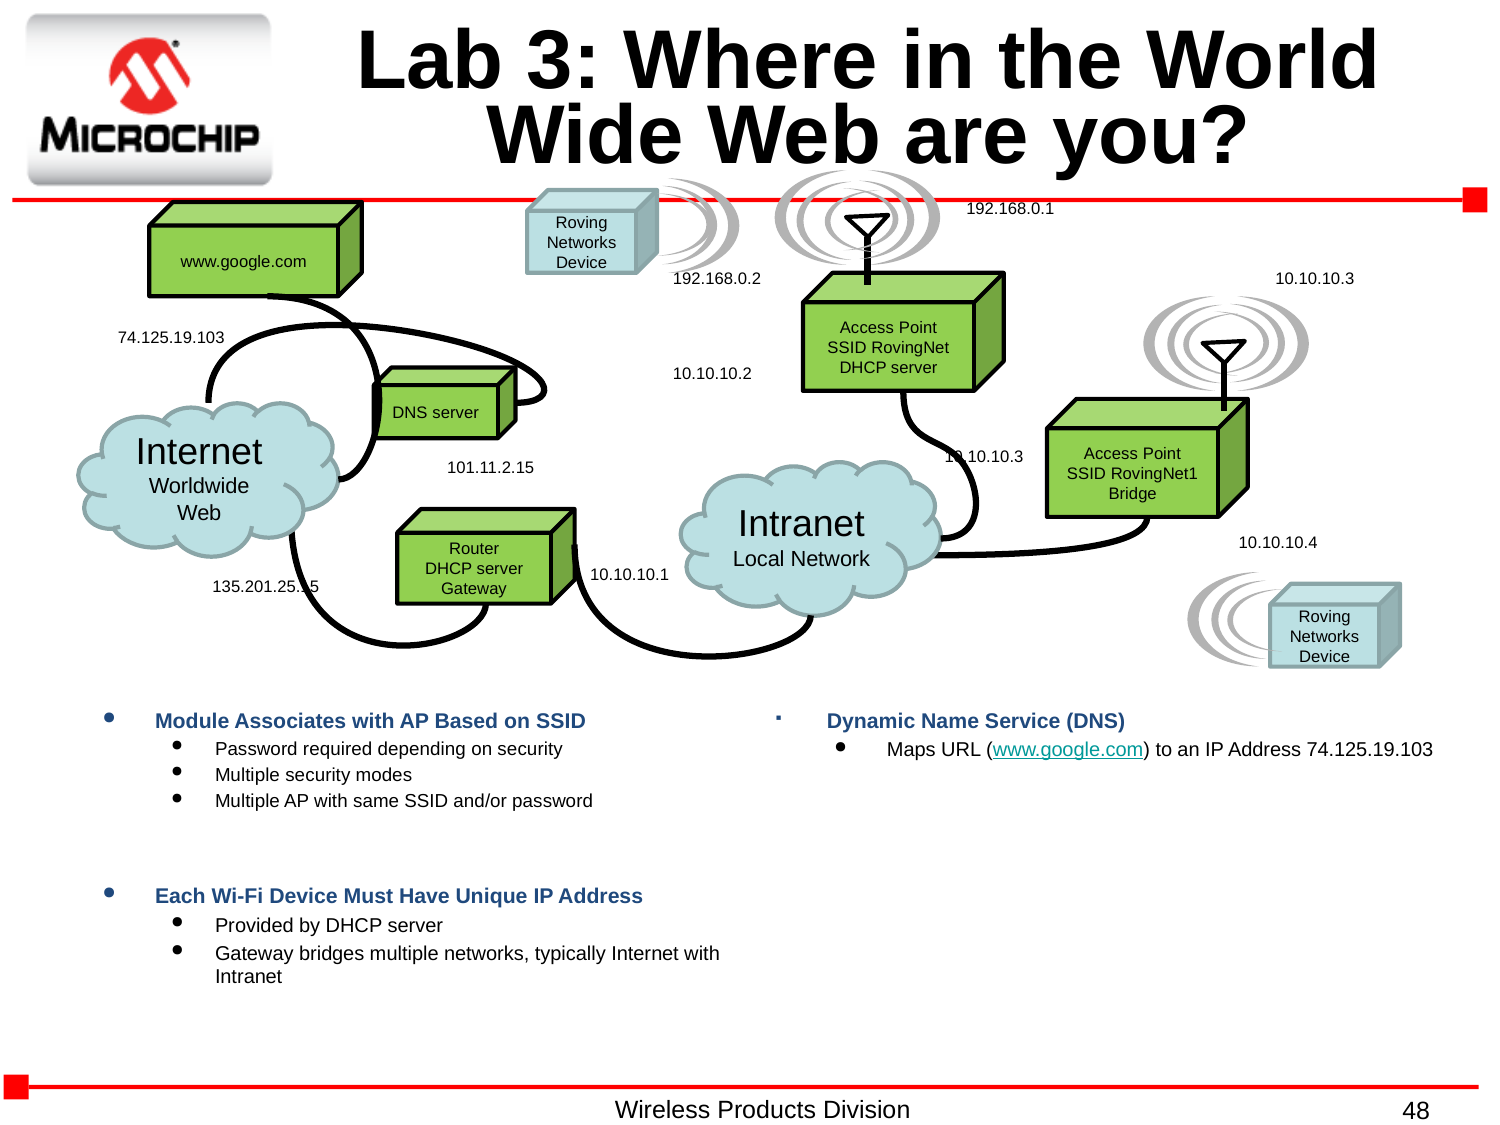

# Lab 3: Where in the World Wide Web are you?

Roving Networks Device
192.168.0.1

www.google.com
192.168.0.2
10.10.10.3
Access Point
SSID RovingNet
DHCP server

Access Point
SSID RovingNet1
Bridge
74.125.19.103
10.10.10.2
DNS server
Internet
Worldwide Web
10.10.10.3
101.11.2.15
Intranet
Local Network
To internet
Router
DHCP server
Gateway
10.10.10.4
10.10.10.1
135.201.25.15

Roving Networks Device
Module Associates with AP Based on SSID
Password required depending on security
Multiple security modes
Multiple AP with same SSID and/or password
Each Wi-Fi Device Must Have Unique IP Address
Provided by DHCP server
Gateway bridges multiple networks, typically Internet with Intranet
Dynamic Name Service (DNS)
Maps URL (www.google.com) to an IP Address 74.125.19.103